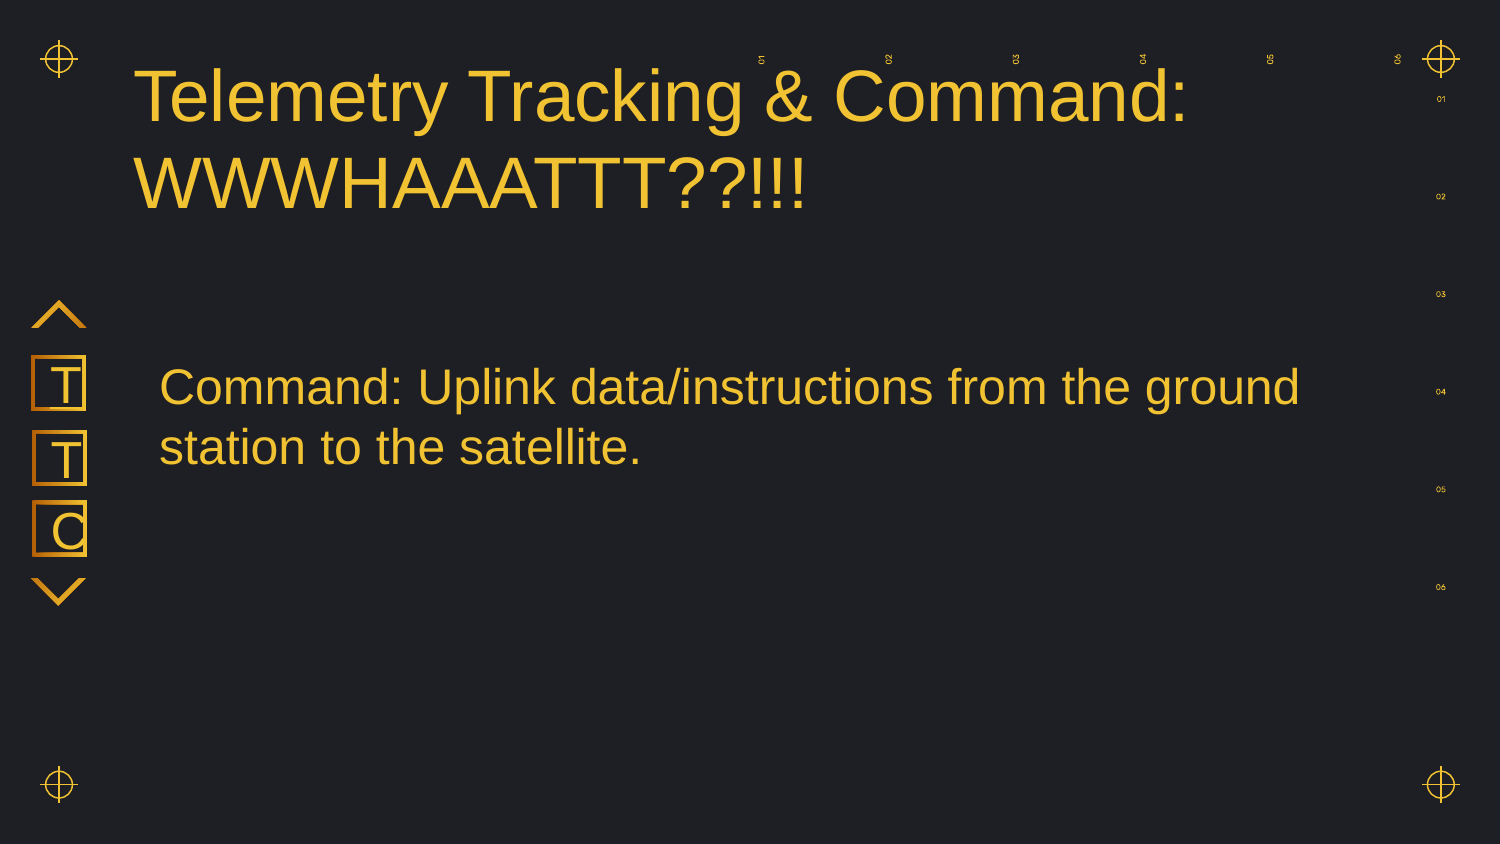

# Telemetry Tracking & Command: WWWHAAATTT??!!!

Command: Uplink data/instructions from the ground station to the satellite.
T
T
C